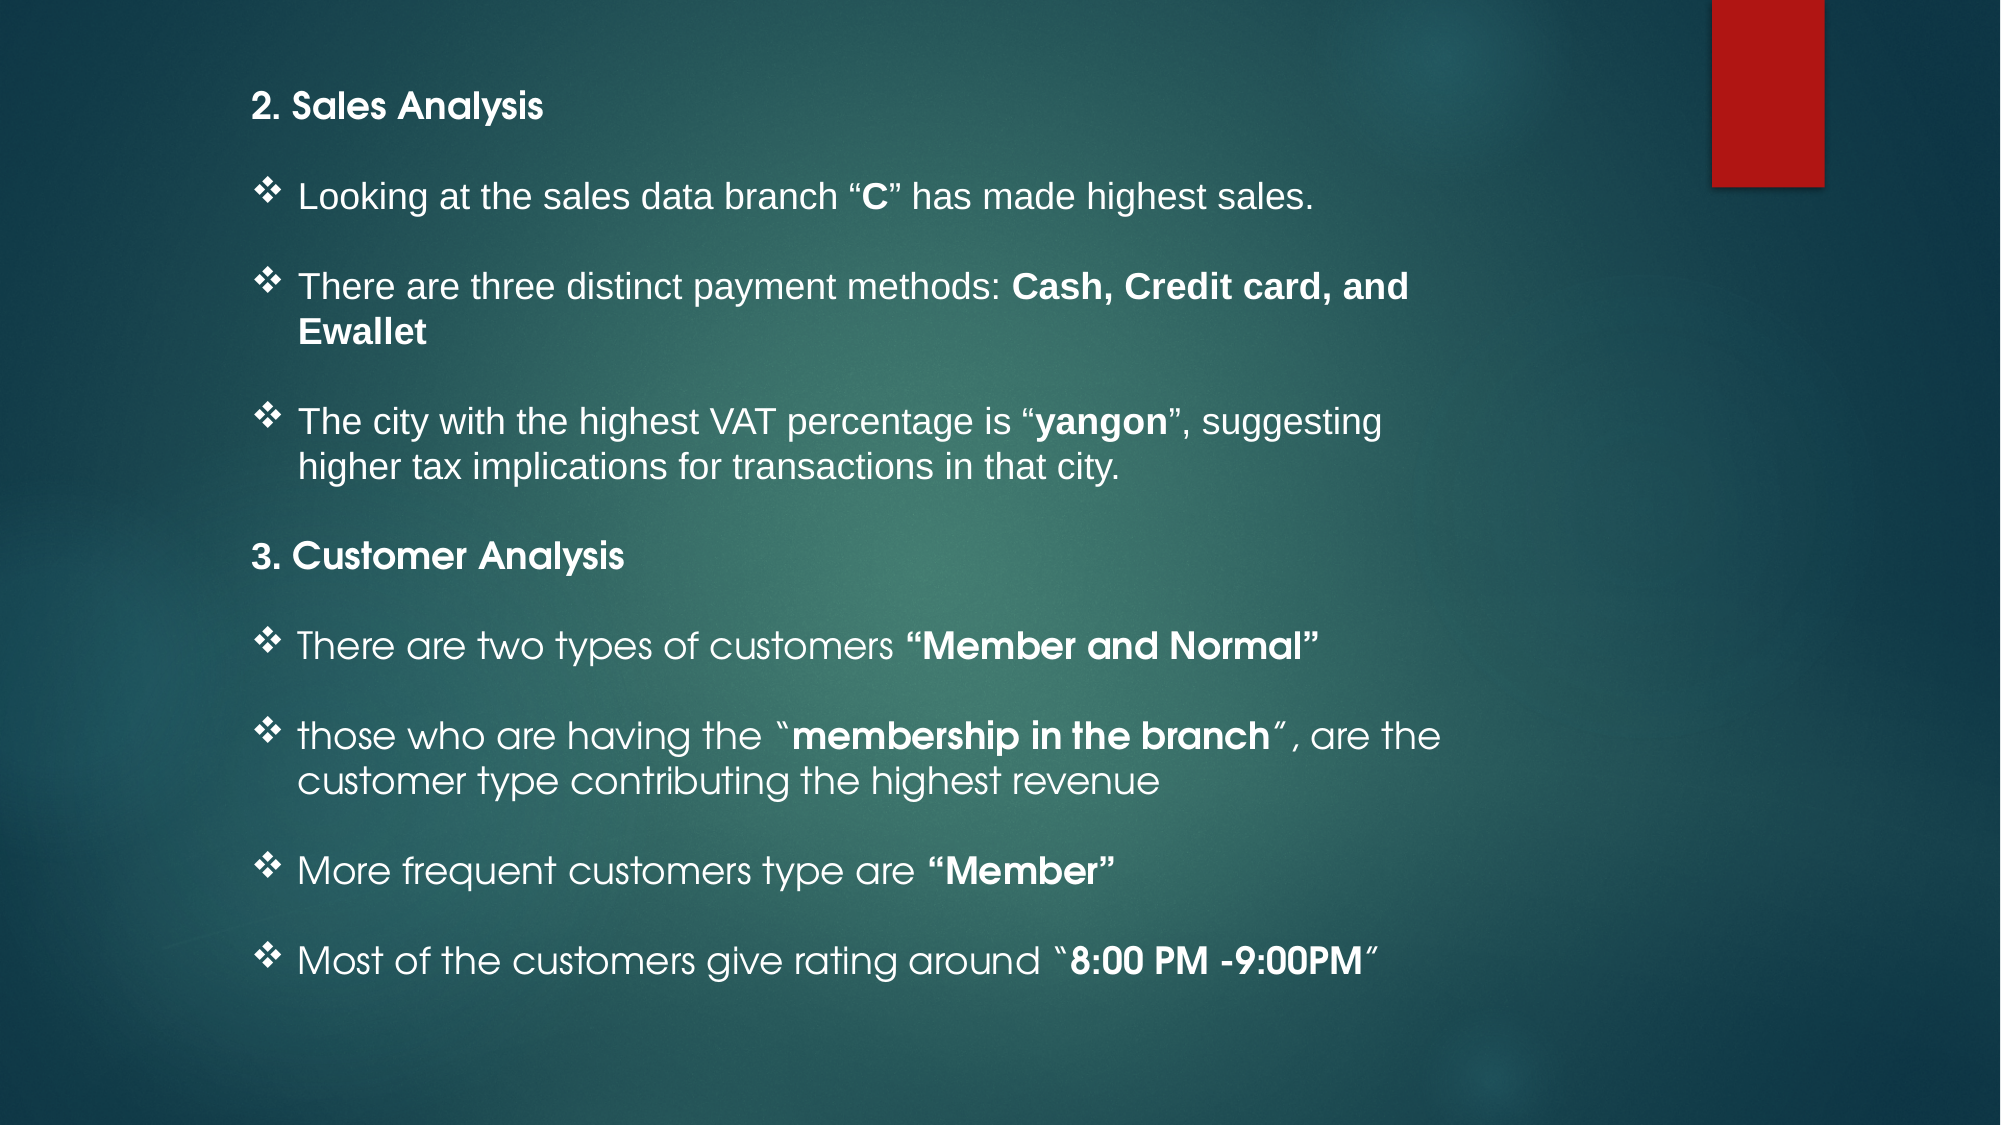

2. Sales Analysis

Looking at the sales data branch “C” has made highest sales.

There are three distinct payment methods: Cash, Credit card, and Ewallet

The city with the highest VAT percentage is “yangon”, suggesting higher tax implications for transactions in that city.

3. Customer Analysis

There are two types of customers “Member and Normal”

those who are having the “membership in the branch”, are the customer type contributing the highest revenue

More frequent customers type are “Member”

Most of the customers give rating around “8:00 PM -9:00PM”